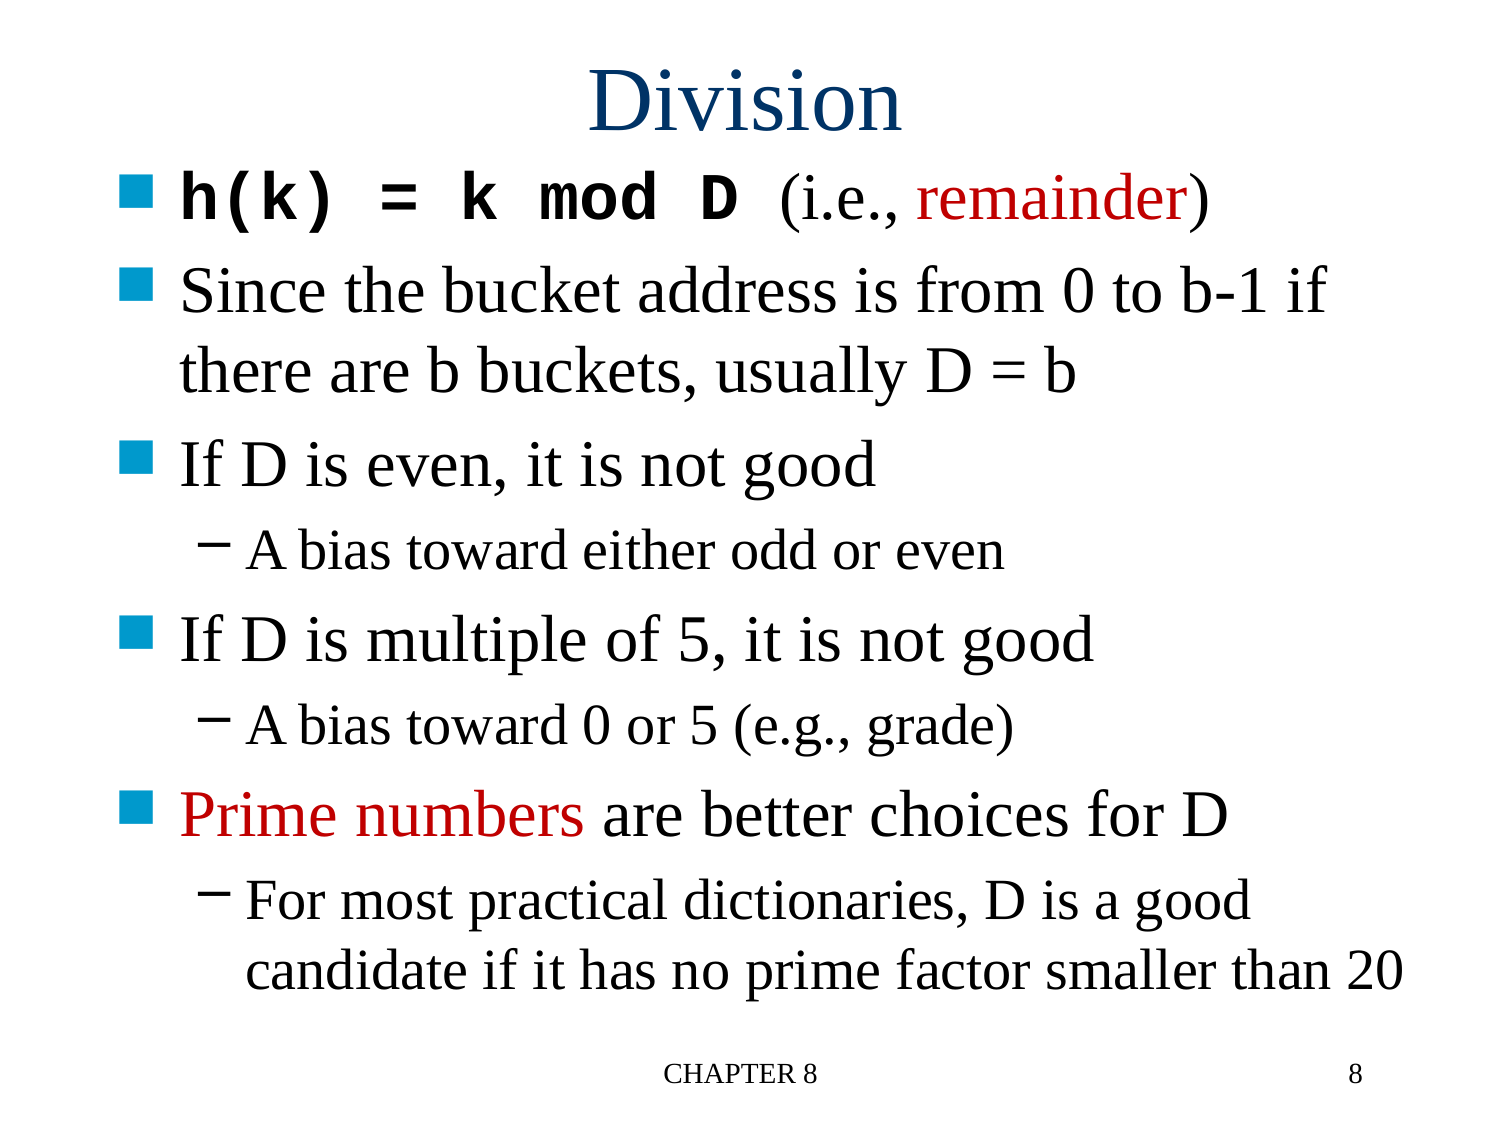

# Division
h(k) = k mod D (i.e., remainder)
Since the bucket address is from 0 to b-1 if there are b buckets, usually D = b
If D is even, it is not good
A bias toward either odd or even
If D is multiple of 5, it is not good
A bias toward 0 or 5 (e.g., grade)
Prime numbers are better choices for D
For most practical dictionaries, D is a good candidate if it has no prime factor smaller than 20

CHAPTER 8
8